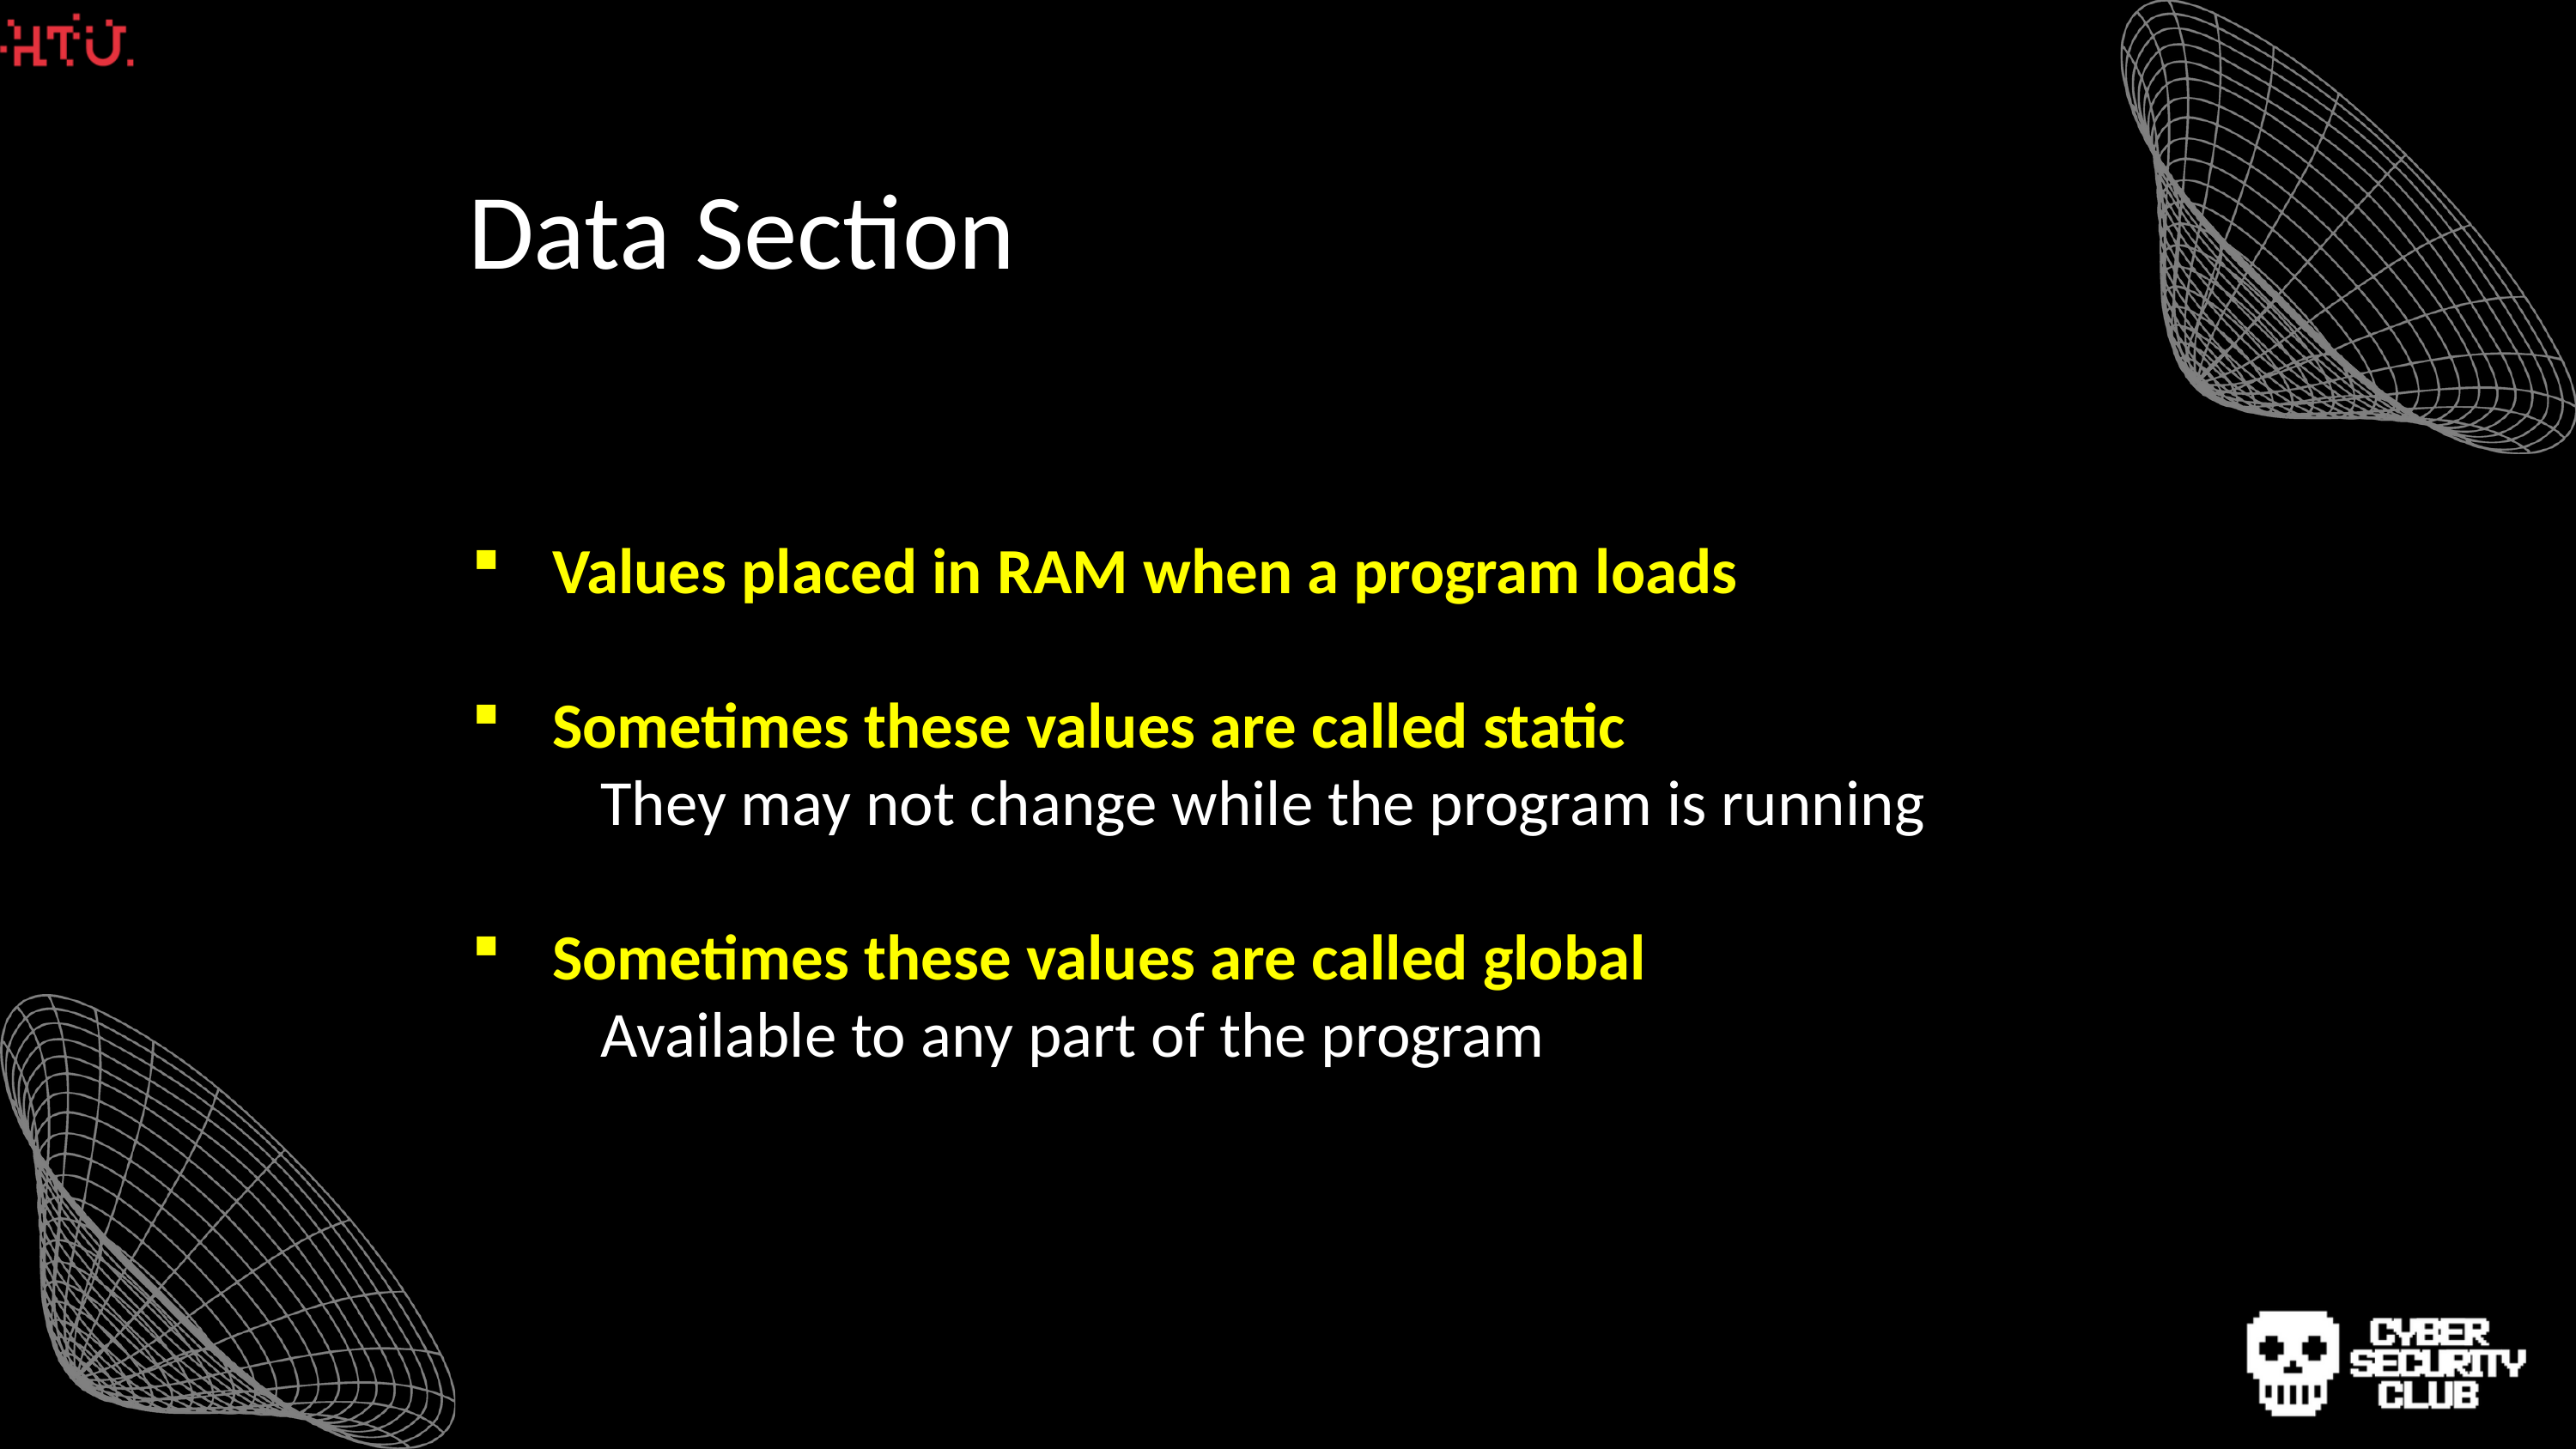

Data Section
Values placed in RAM when a program loads

Sometimes these values are called static
	They may not change while the program is running

Sometimes these values are called global
	Available to any part of the program